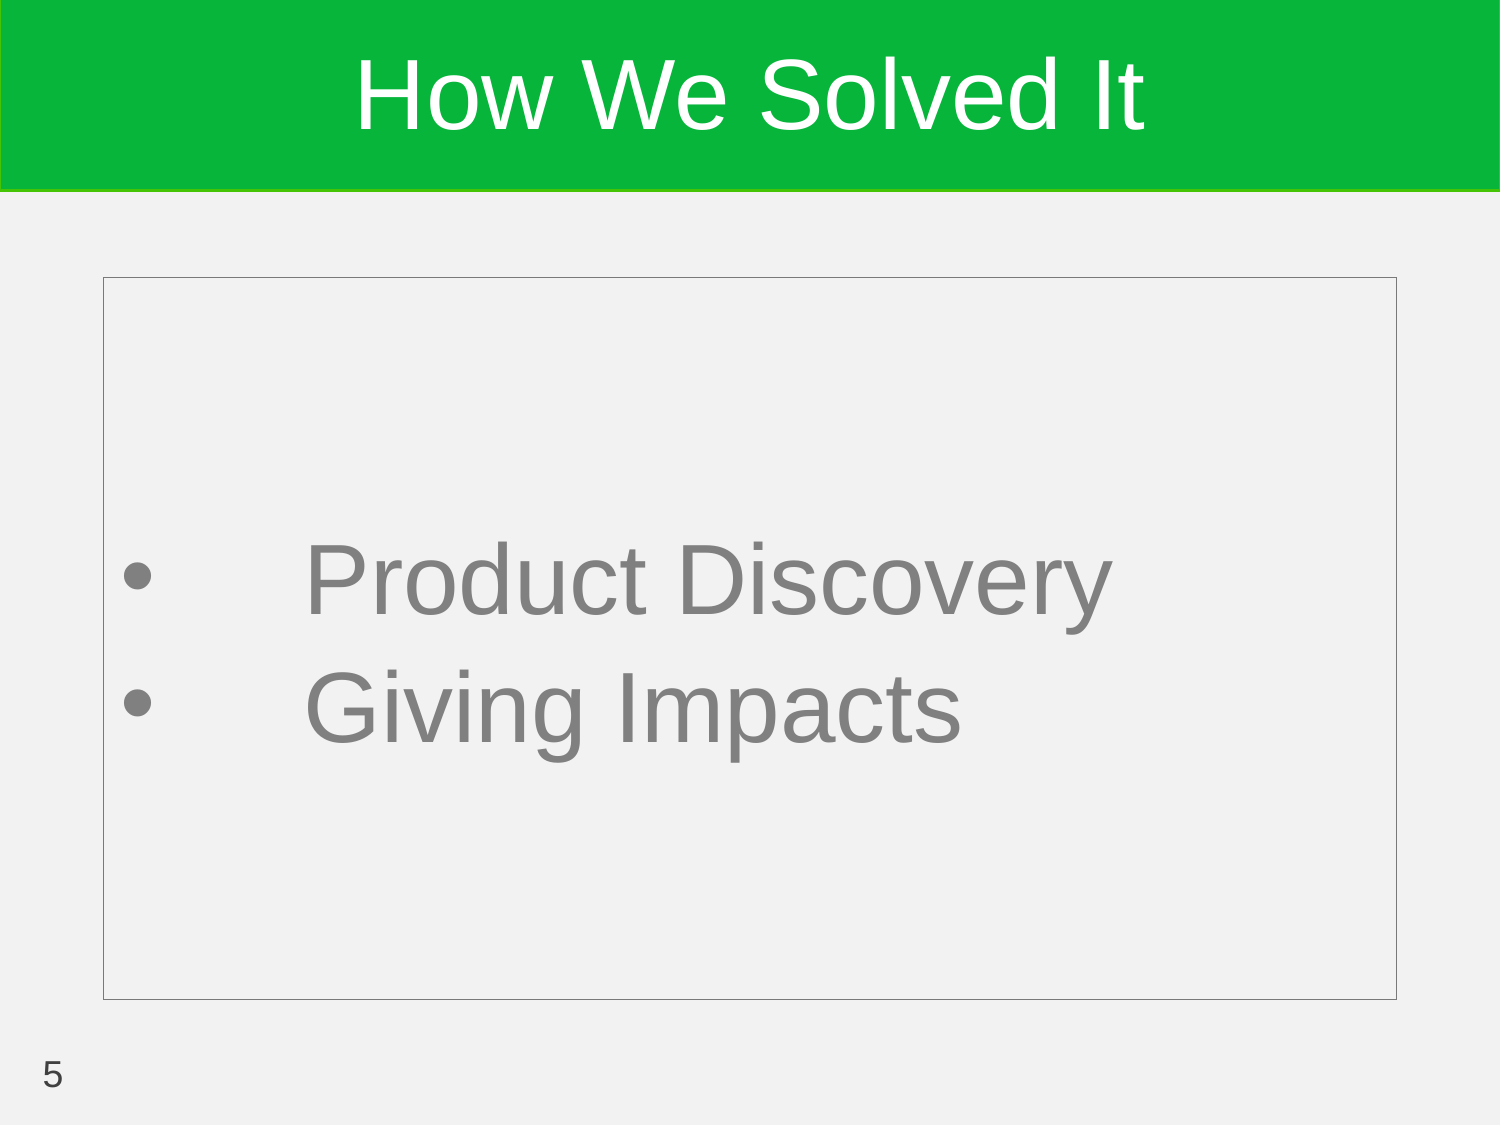

# How We Solved It
Product Discovery
Giving Impacts
5